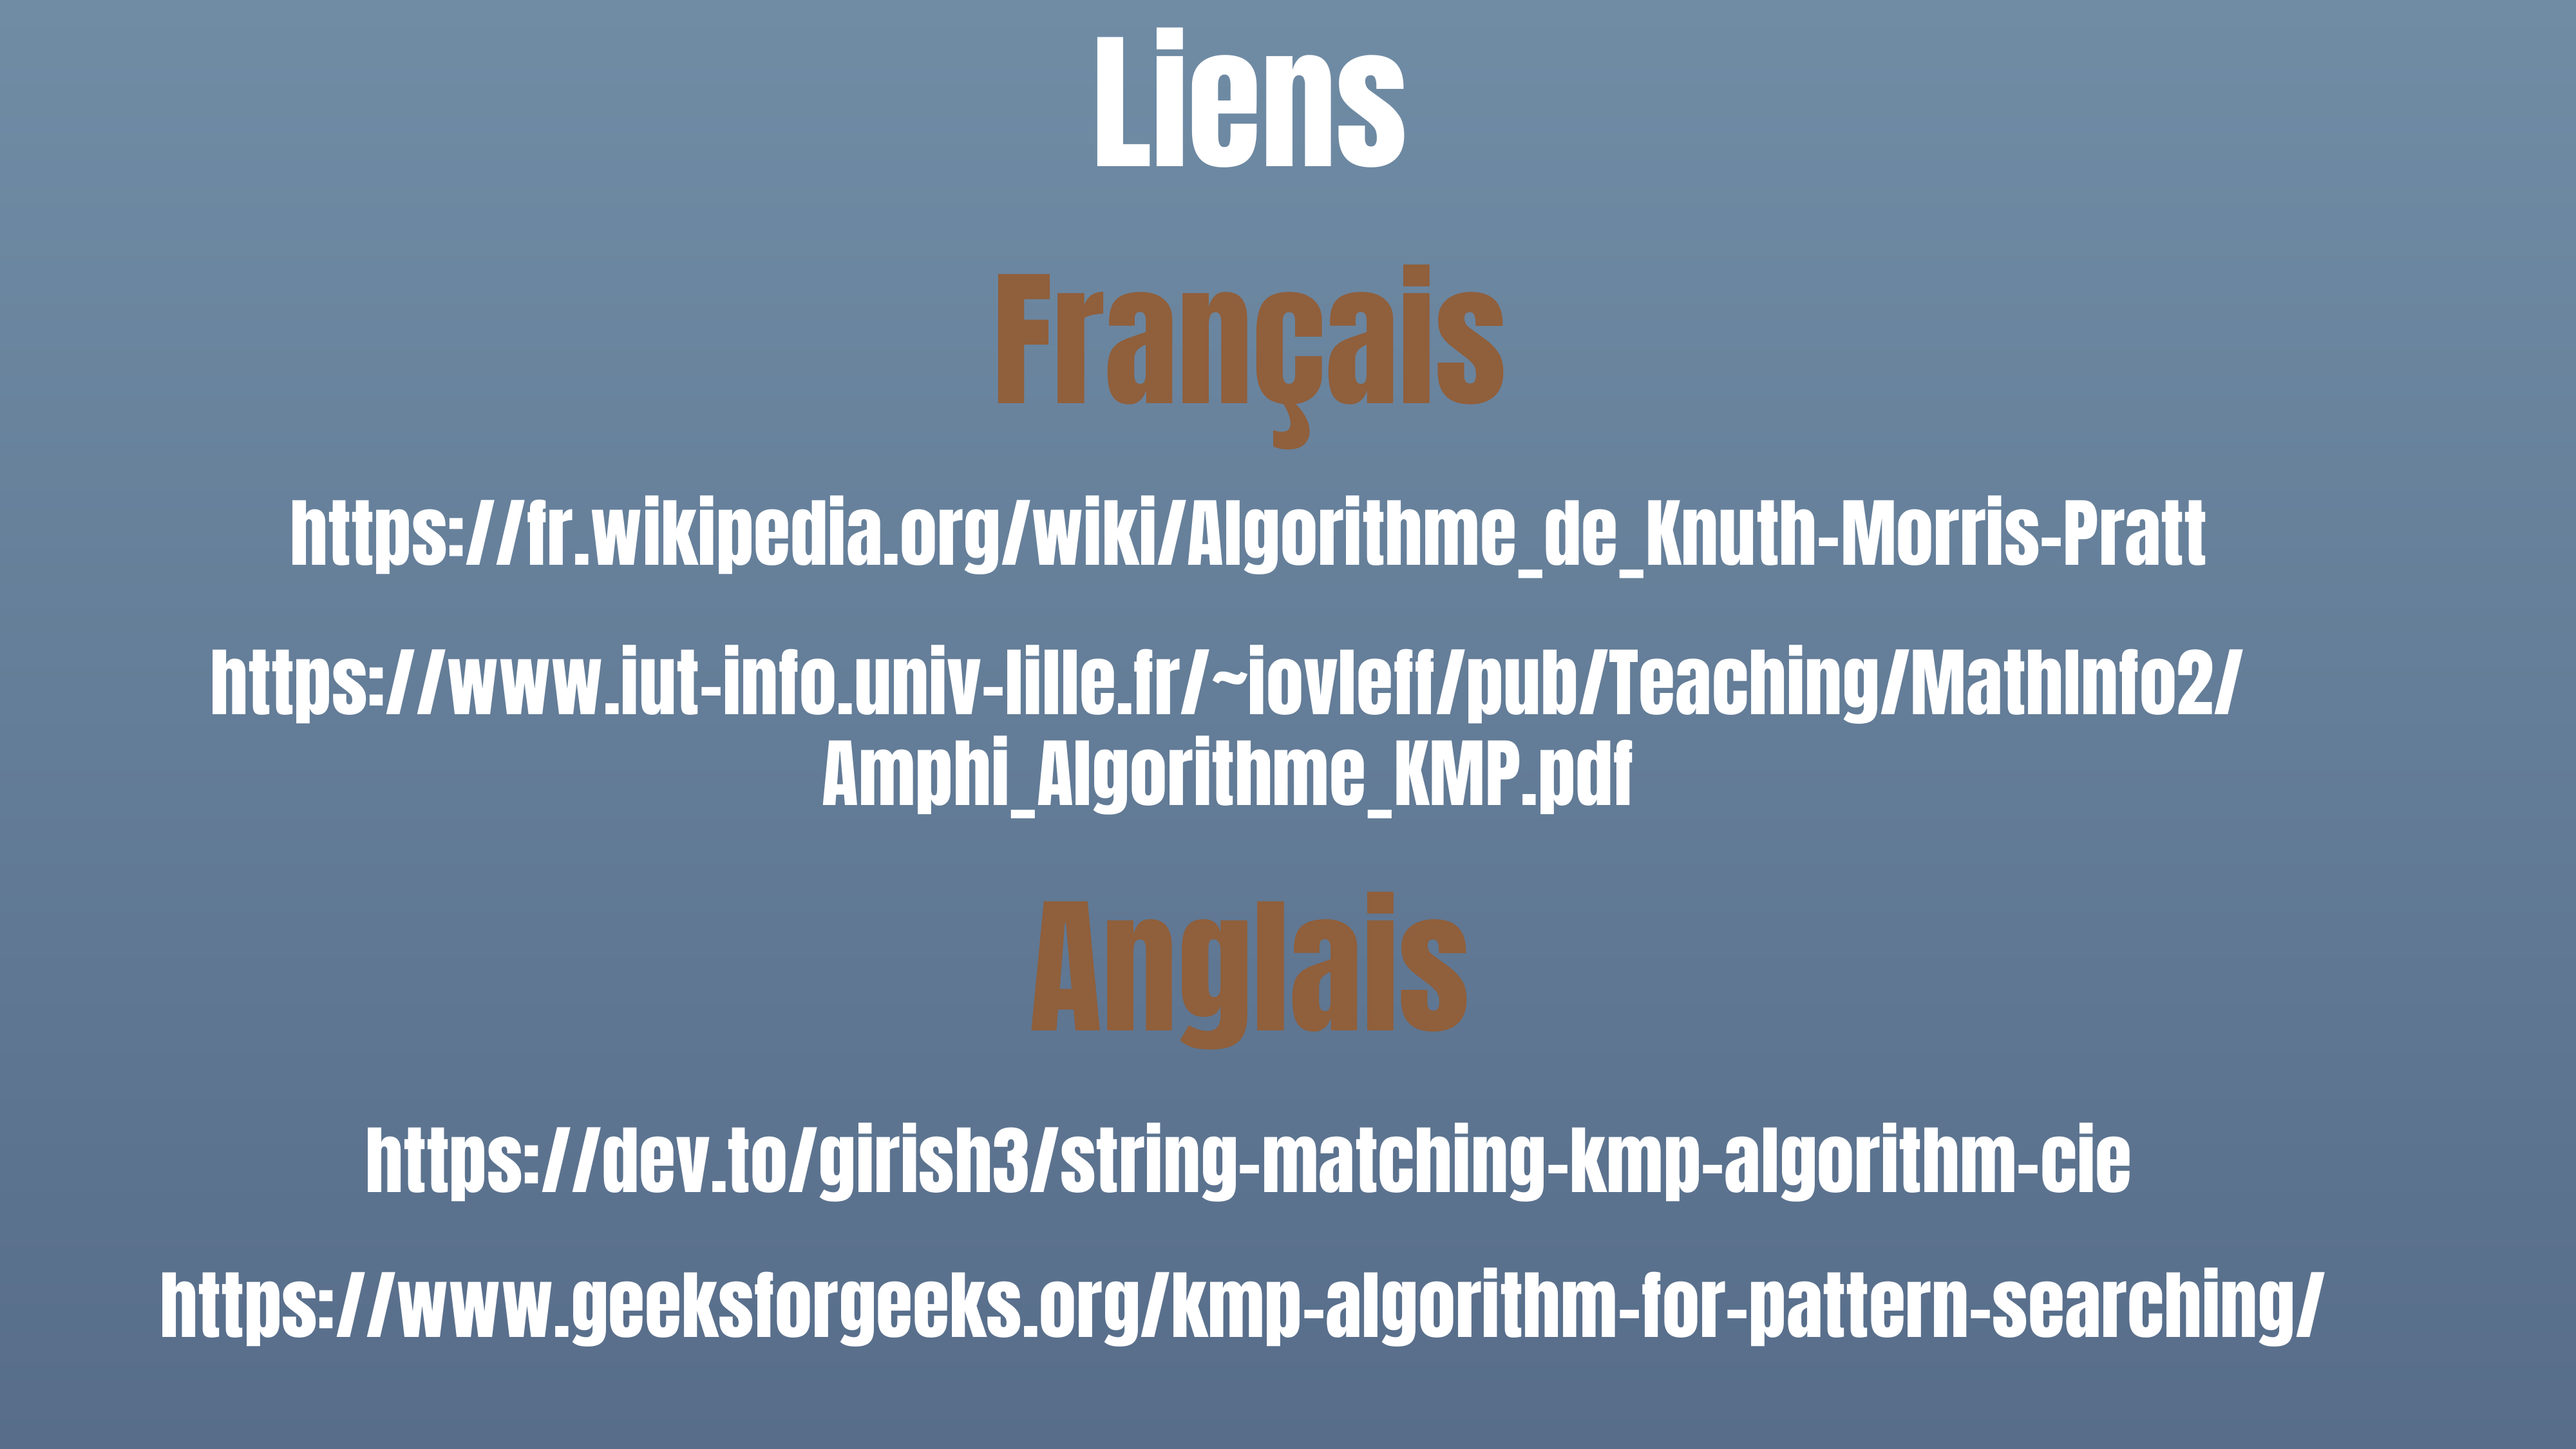

Liens
Français
https://fr.wikipedia.org/wiki/Algorithme_de_Knuth-Morris-Pratt
https://www.iut-info.univ-lille.fr/~iovleff/pub/Teaching/MathInfo2/Amphi_Algorithme_KMP.pdf
Anglais
https://dev.to/girish3/string-matching-kmp-algorithm-cie

https://www.geeksforgeeks.org/kmp-algorithm-for-pattern-searching/